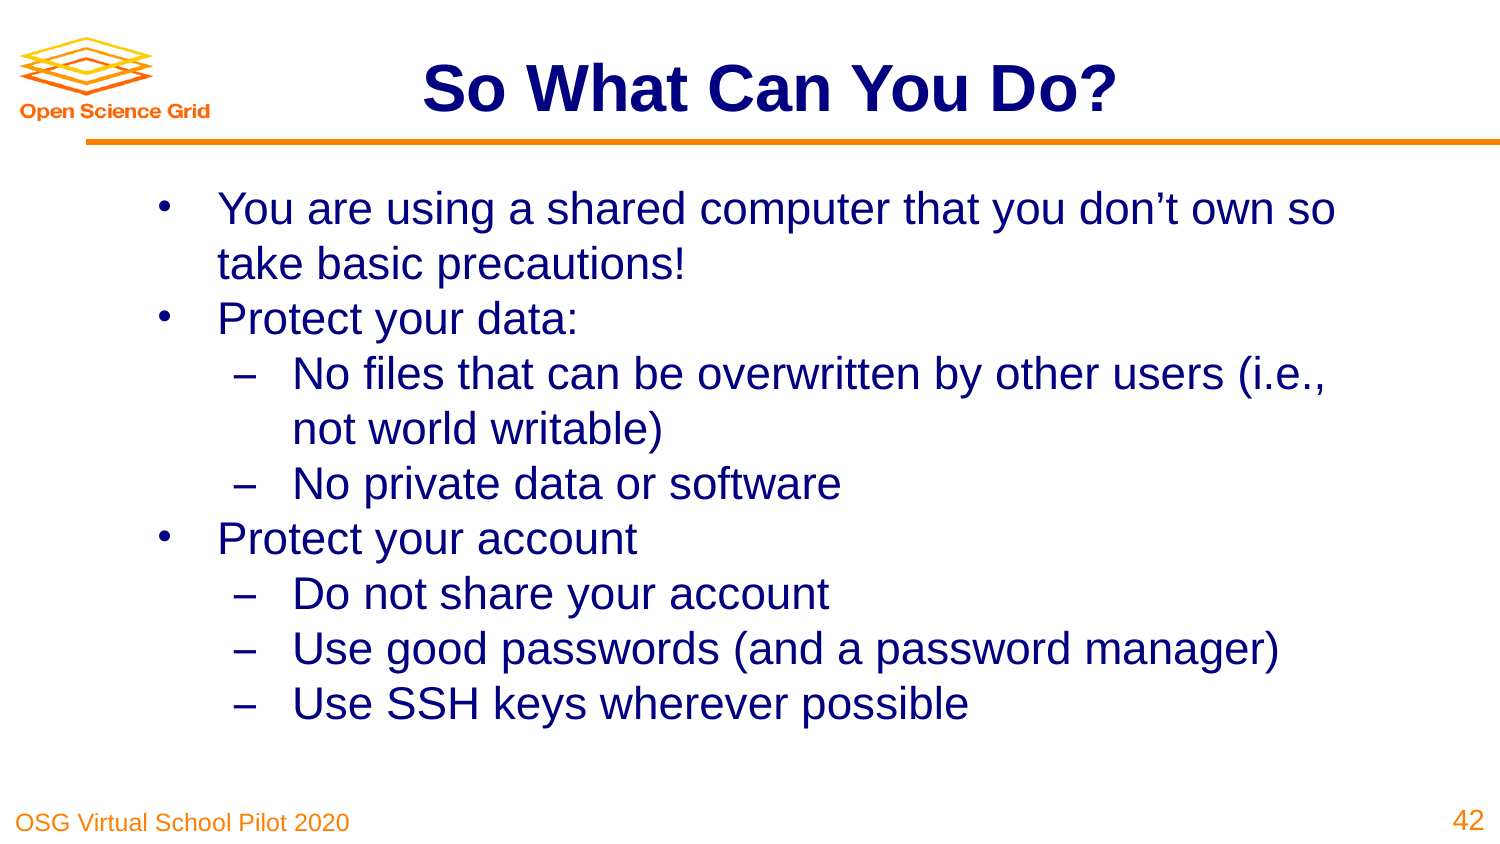

# So What Can You Do?
You are using a shared computer that you don’t own so take basic precautions!
Protect your data:
No files that can be overwritten by other users (i.e., not world writable)
No private data or software
Protect your account
Do not share your account
Use good passwords (and a password manager)
Use SSH keys wherever possible
42